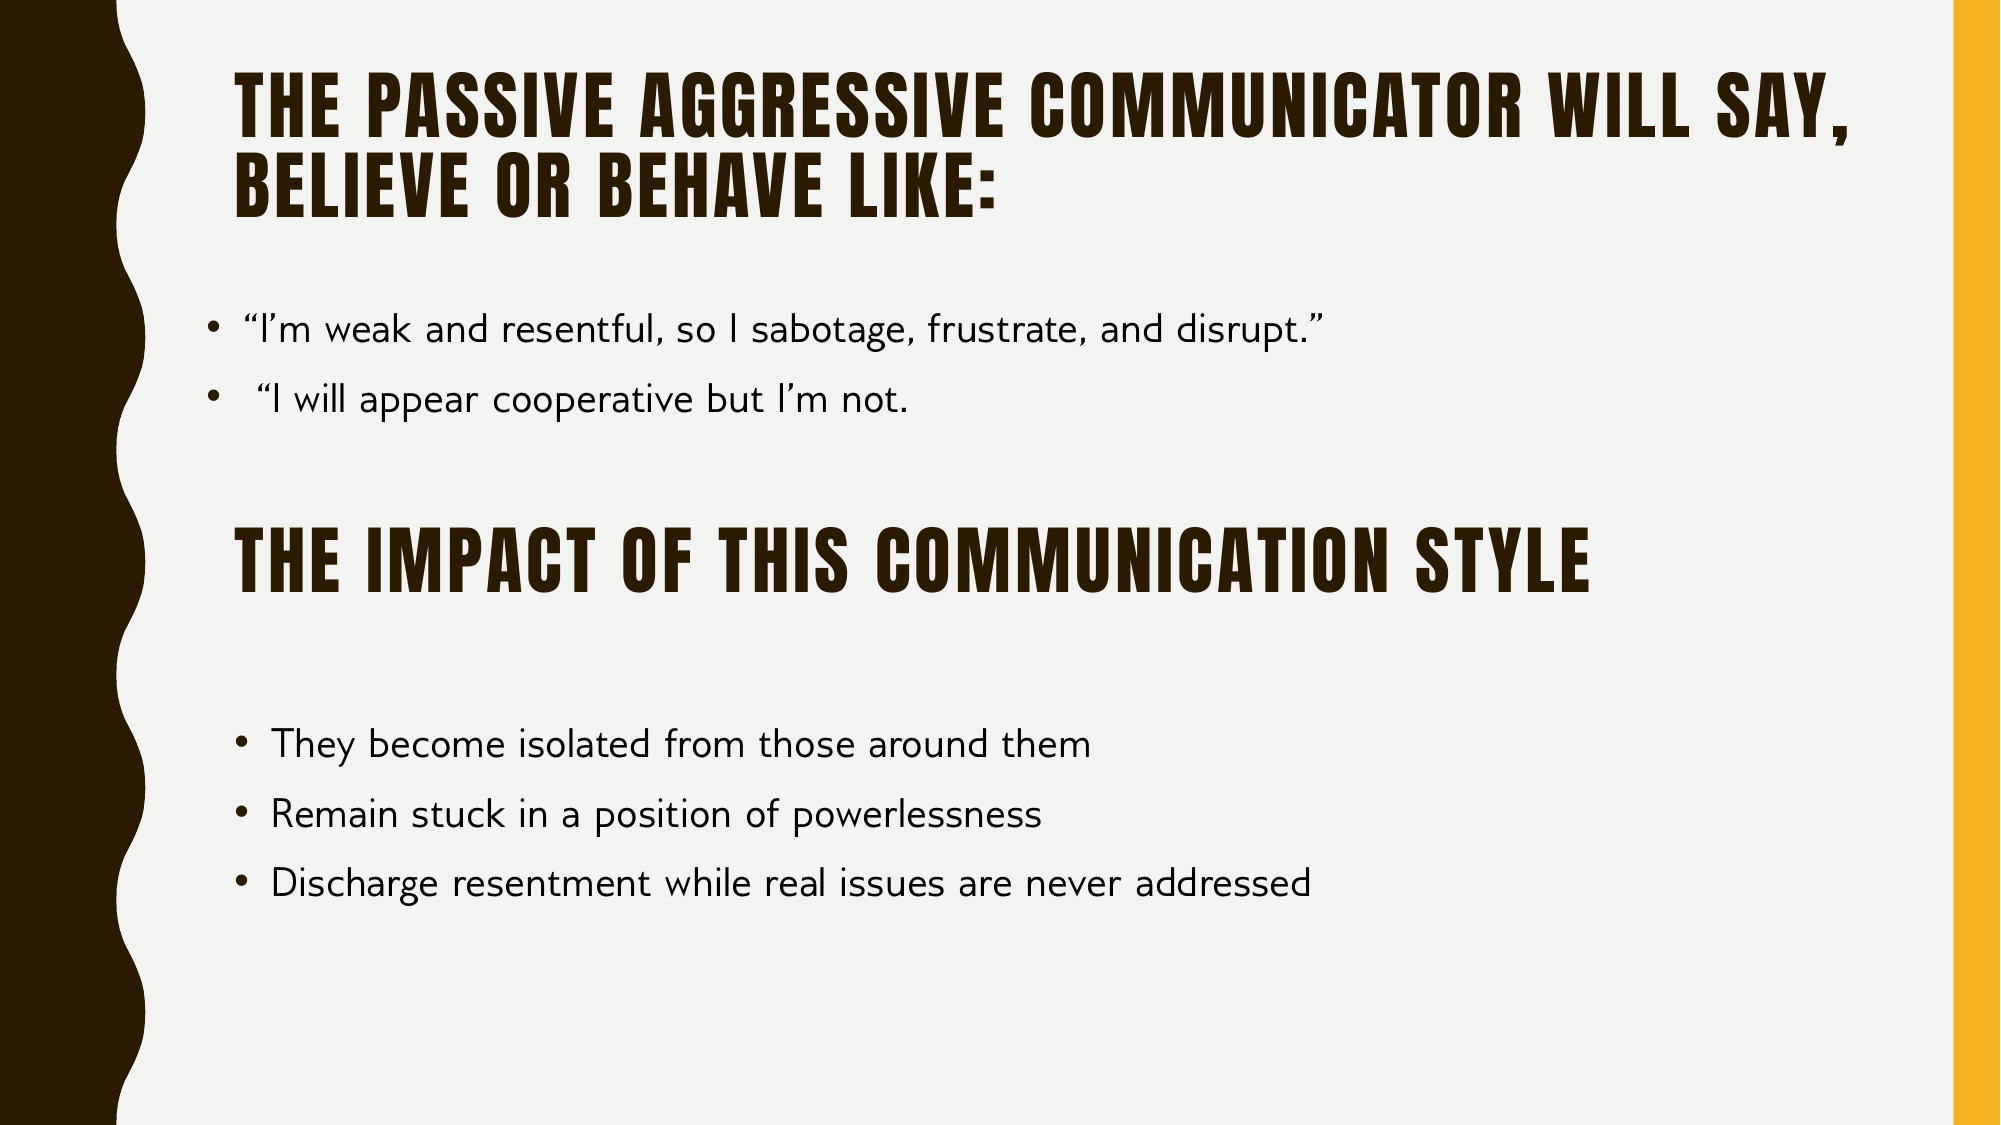

# The PASSIVE aggressive communicator will say, believe or behave like:

“I’m weak and resentful, so I sabotage, frustrate, and disrupt.”
 “I will appear cooperative but I’m not.

The impact of this communication style
They become isolated from those around them
Remain stuck in a position of powerlessness
Discharge resentment while real issues are never addressed